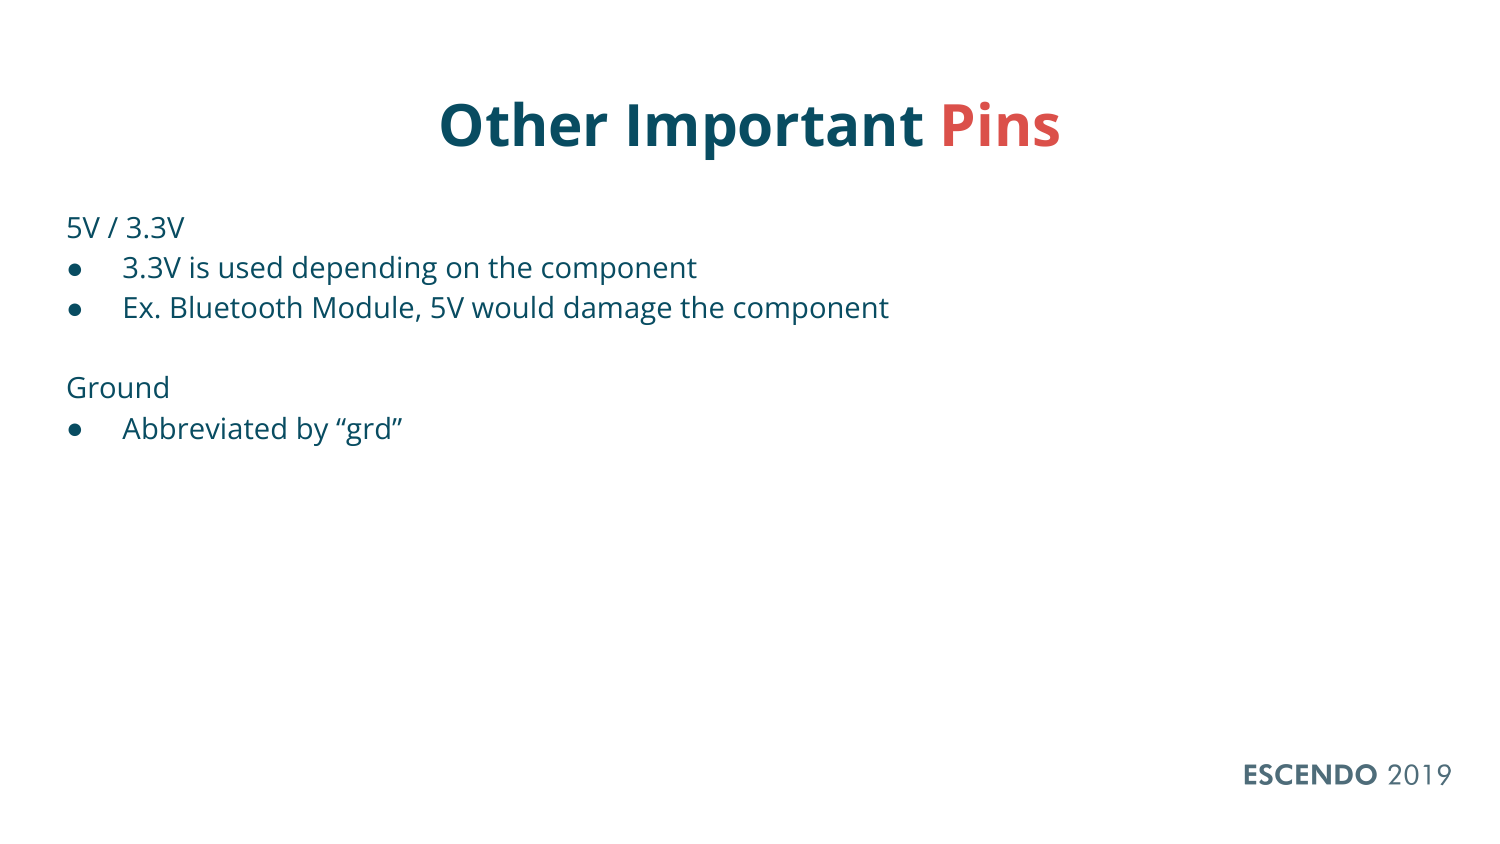

# Other Important Pins
5V / 3.3V
3.3V is used depending on the component
Ex. Bluetooth Module, 5V would damage the component

Ground
Abbreviated by “grd”